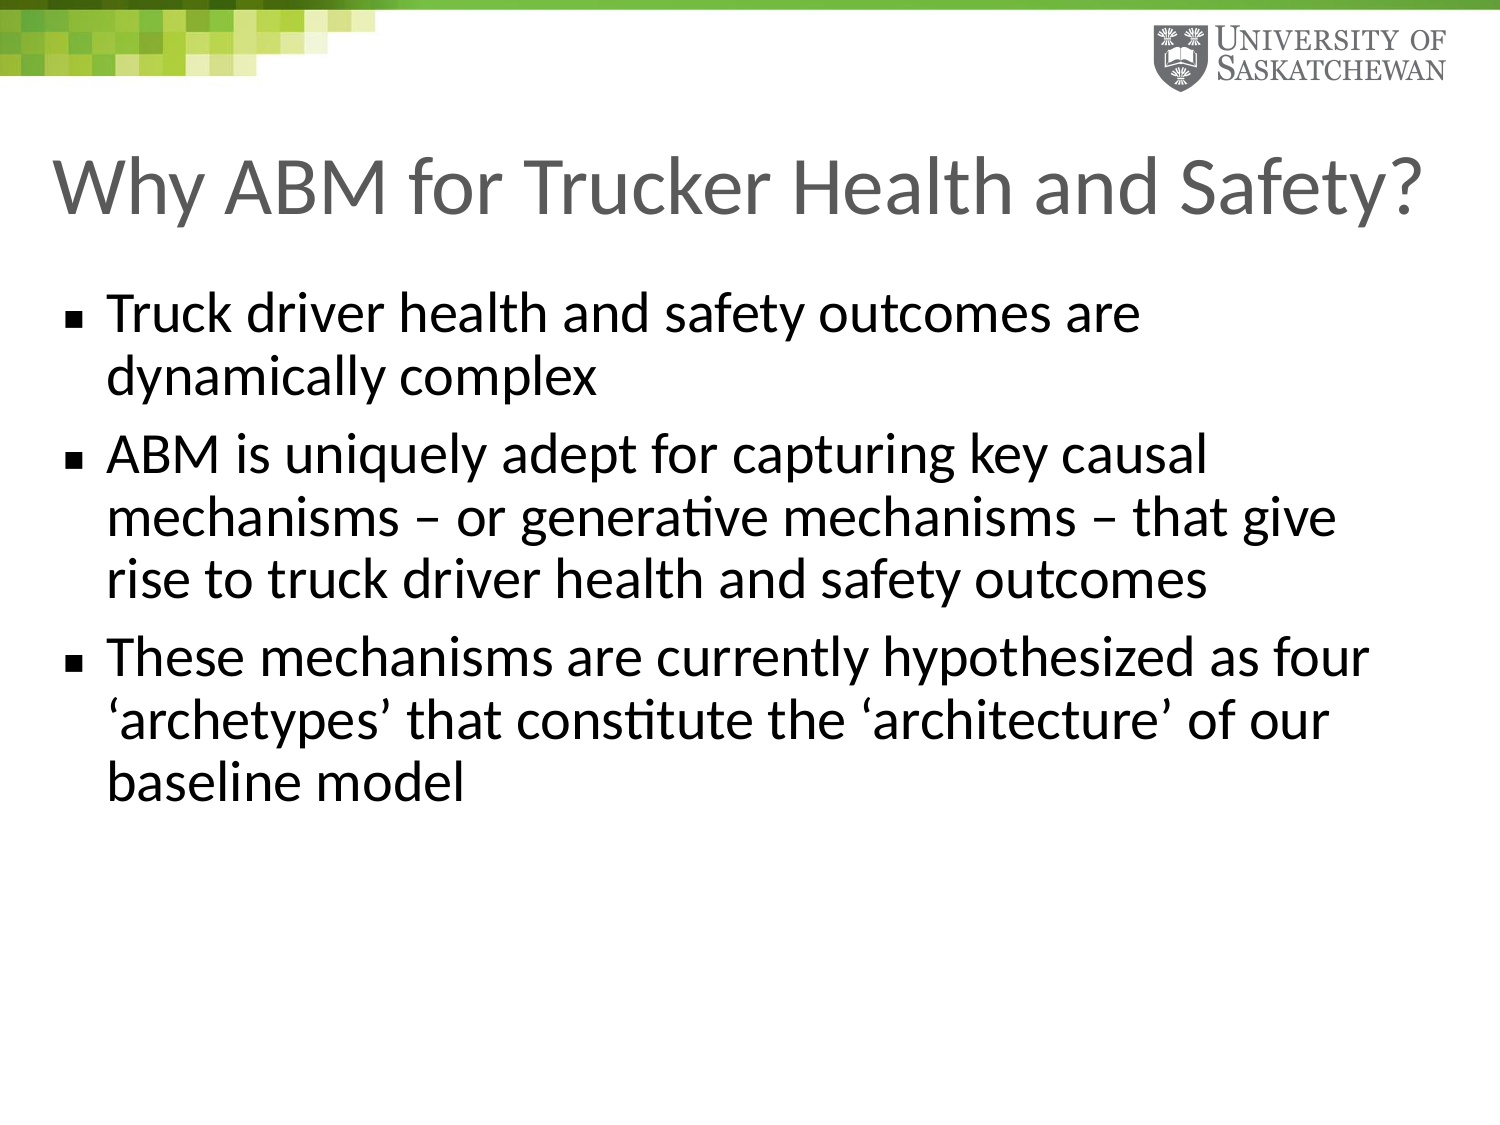

# Why ABM for Trucker Health and Safety?
Truck driver health and safety outcomes are dynamically complex
ABM is uniquely adept for capturing key causal mechanisms – or generative mechanisms – that give rise to truck driver health and safety outcomes
These mechanisms are currently hypothesized as four ‘archetypes’ that constitute the ‘architecture’ of our baseline model